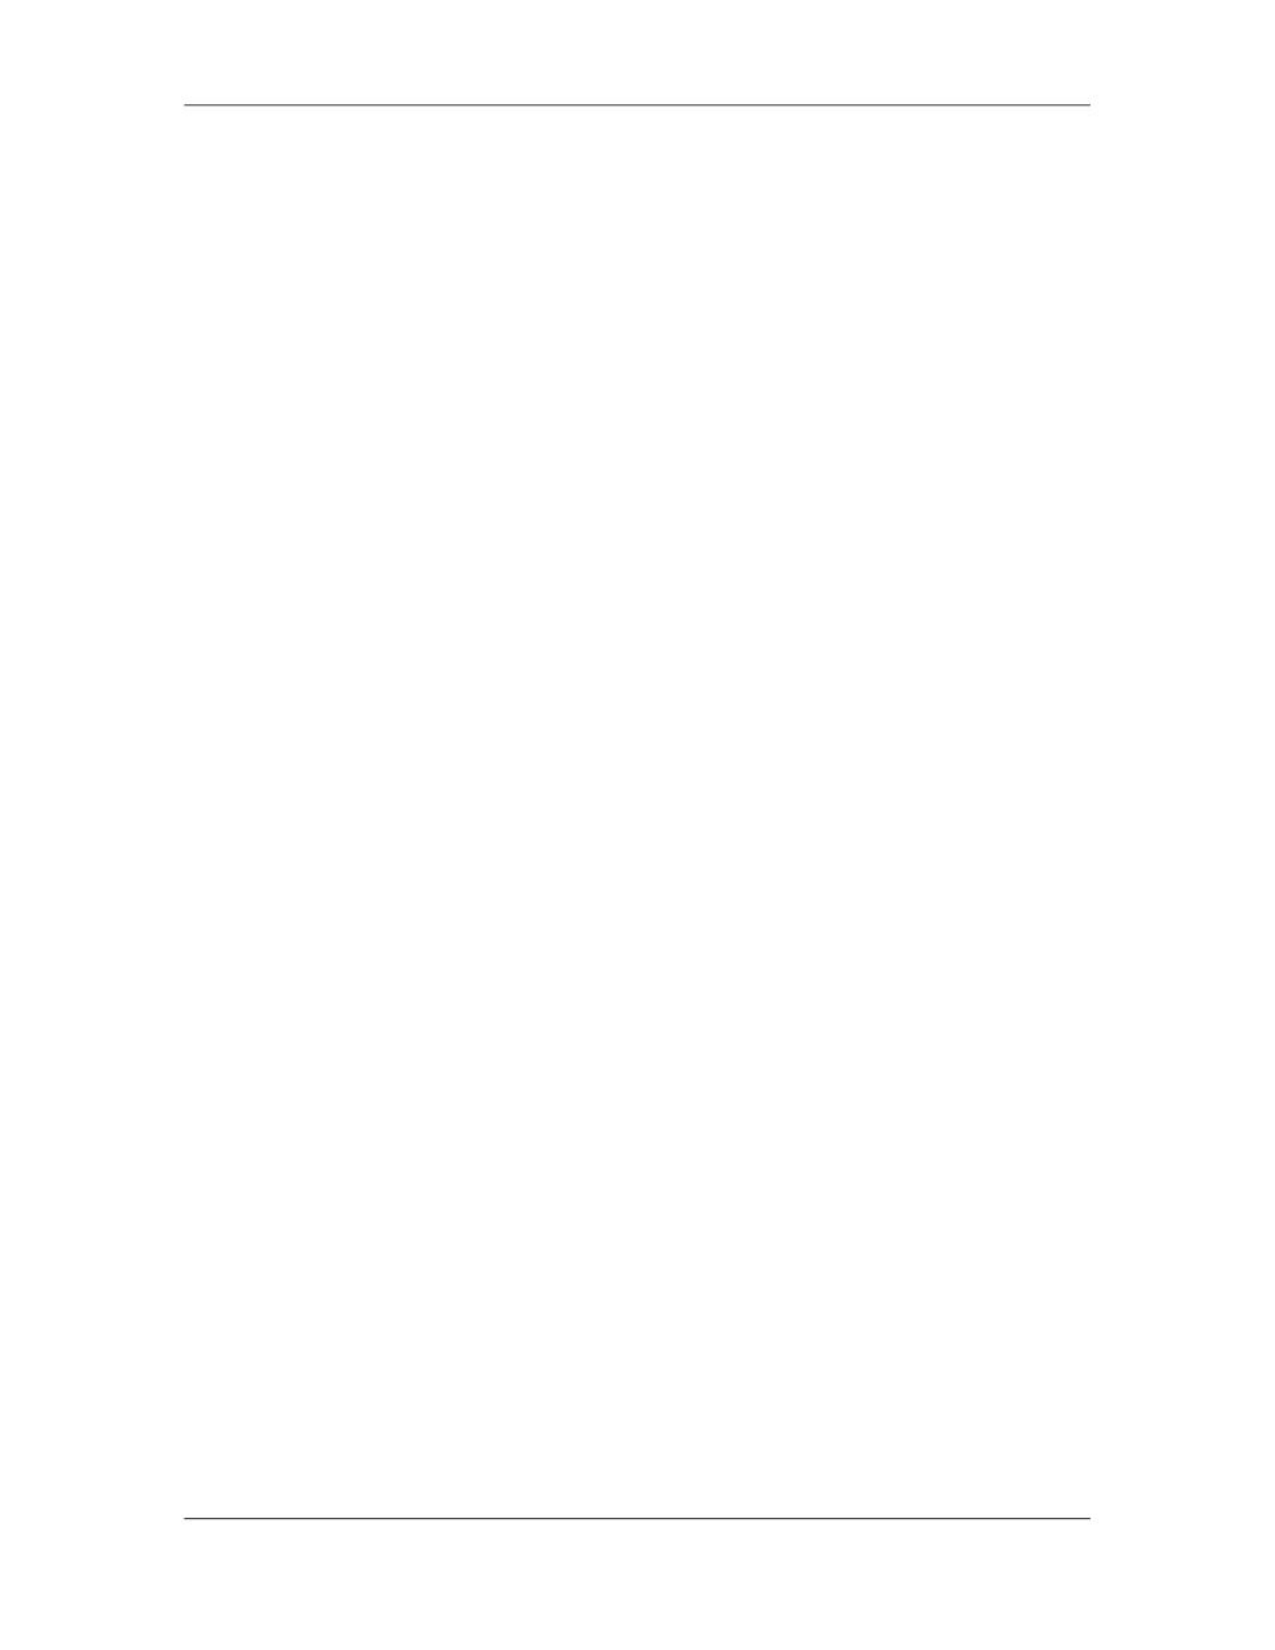

Software Project Management (CS615)

																																																																																																																								Another important project-end activity is data collection. Data accumulated

																																																																																																																								during the project is collected and organized after completion. This data helps
																																																																																																																								in resource estimation and quality assurance of future projects. The data

																																																																																																																								collected regarding the actual cost per task, cost overrun and under-run per
																																																																																																																								task, unplanned tasks, and planned task that were not required are estimated.

																																																																																																																								Data about software change requests and bug statistics is also noted.

																																																																																																																								The performance of the project team is also evaluated at the end of the project.
																																																																																																																								The team members are evaluated in terms of their ability to accomplish

																																																																																																																								project tasks. The time taken, the quality achieved, and the adherence to cost
																																																																																																																								and schedule is also noted. The team members are also evaluated based on

																																																																																																																								their innovative approach to accomplishing a task. The ability of the team
																																																																																																																								member to work as a team, communicate, and support each other is also

																																																																																																																								judged. The team members are also asked to evaluate themselves in terms of
																																																																																																																								their strengths and weaknesses.

																																																																																												vii.															Post Mortem

																																																																																																																								The post mortem activities involve collecting valuable information at the end
																																																																																																																								of the project. The knowledge gained from the project is documented for use

																																																																																																																								by other projects. Similarly, the recommendations for enhancements are also
																																																																																																																								documented. You also need to submit project- related items, hard copies, and

																																																																																																																								files to the project library. Usually, post mortem activities are conducted
																																																																																																																								among the team members. The team members exchange feedback about each

																																																																																																																								other regarding interpersonal communication and work processes within the
																																																																																																																								team.

																																																																																																																								Finally, the project manager prepares a project closedown report. This report

																																																																																																																								contains suggestions on what should be done to improve software quality in
																																																																																																																								the next project. This report contains details of what the team has failed to

																																																																																																																								deliver and the lessons learned from the project. This report will help detect
																																																																																																																								and eliminate long-term problems. The project closedown report contains the

																																																																																																																								following details:

																																																																																																																								•										Description of the project
																																																																																																																								•										Success assessment
																																																																																																																								•										Schedule, budget, and technical details
																																																																																																																								•										Problems while implementing solutions
																																																																																																																								•										Data updates regarding cost estimation

																																																																																									viii.															Product Delivery
																																																																																																																								Product delivery marks the last leg of implementation. In this phase, the
																																																																																																																								packaged software, documentation, and other items mentioned in the contract

																																																																																																																								are passed on to the maintenance team. As a project manager, you need to
																																																																																																																								ensure the smooth transfer of knowledge from the development team to the

																																																																																																																								maintenance team. The maintenance activities are discussed in detail in the
																																																																																																																								next section.

																																																																																						                                                                                                                                 411

																																																																																																																																																																																						© Copyright Virtual University of Pakistan